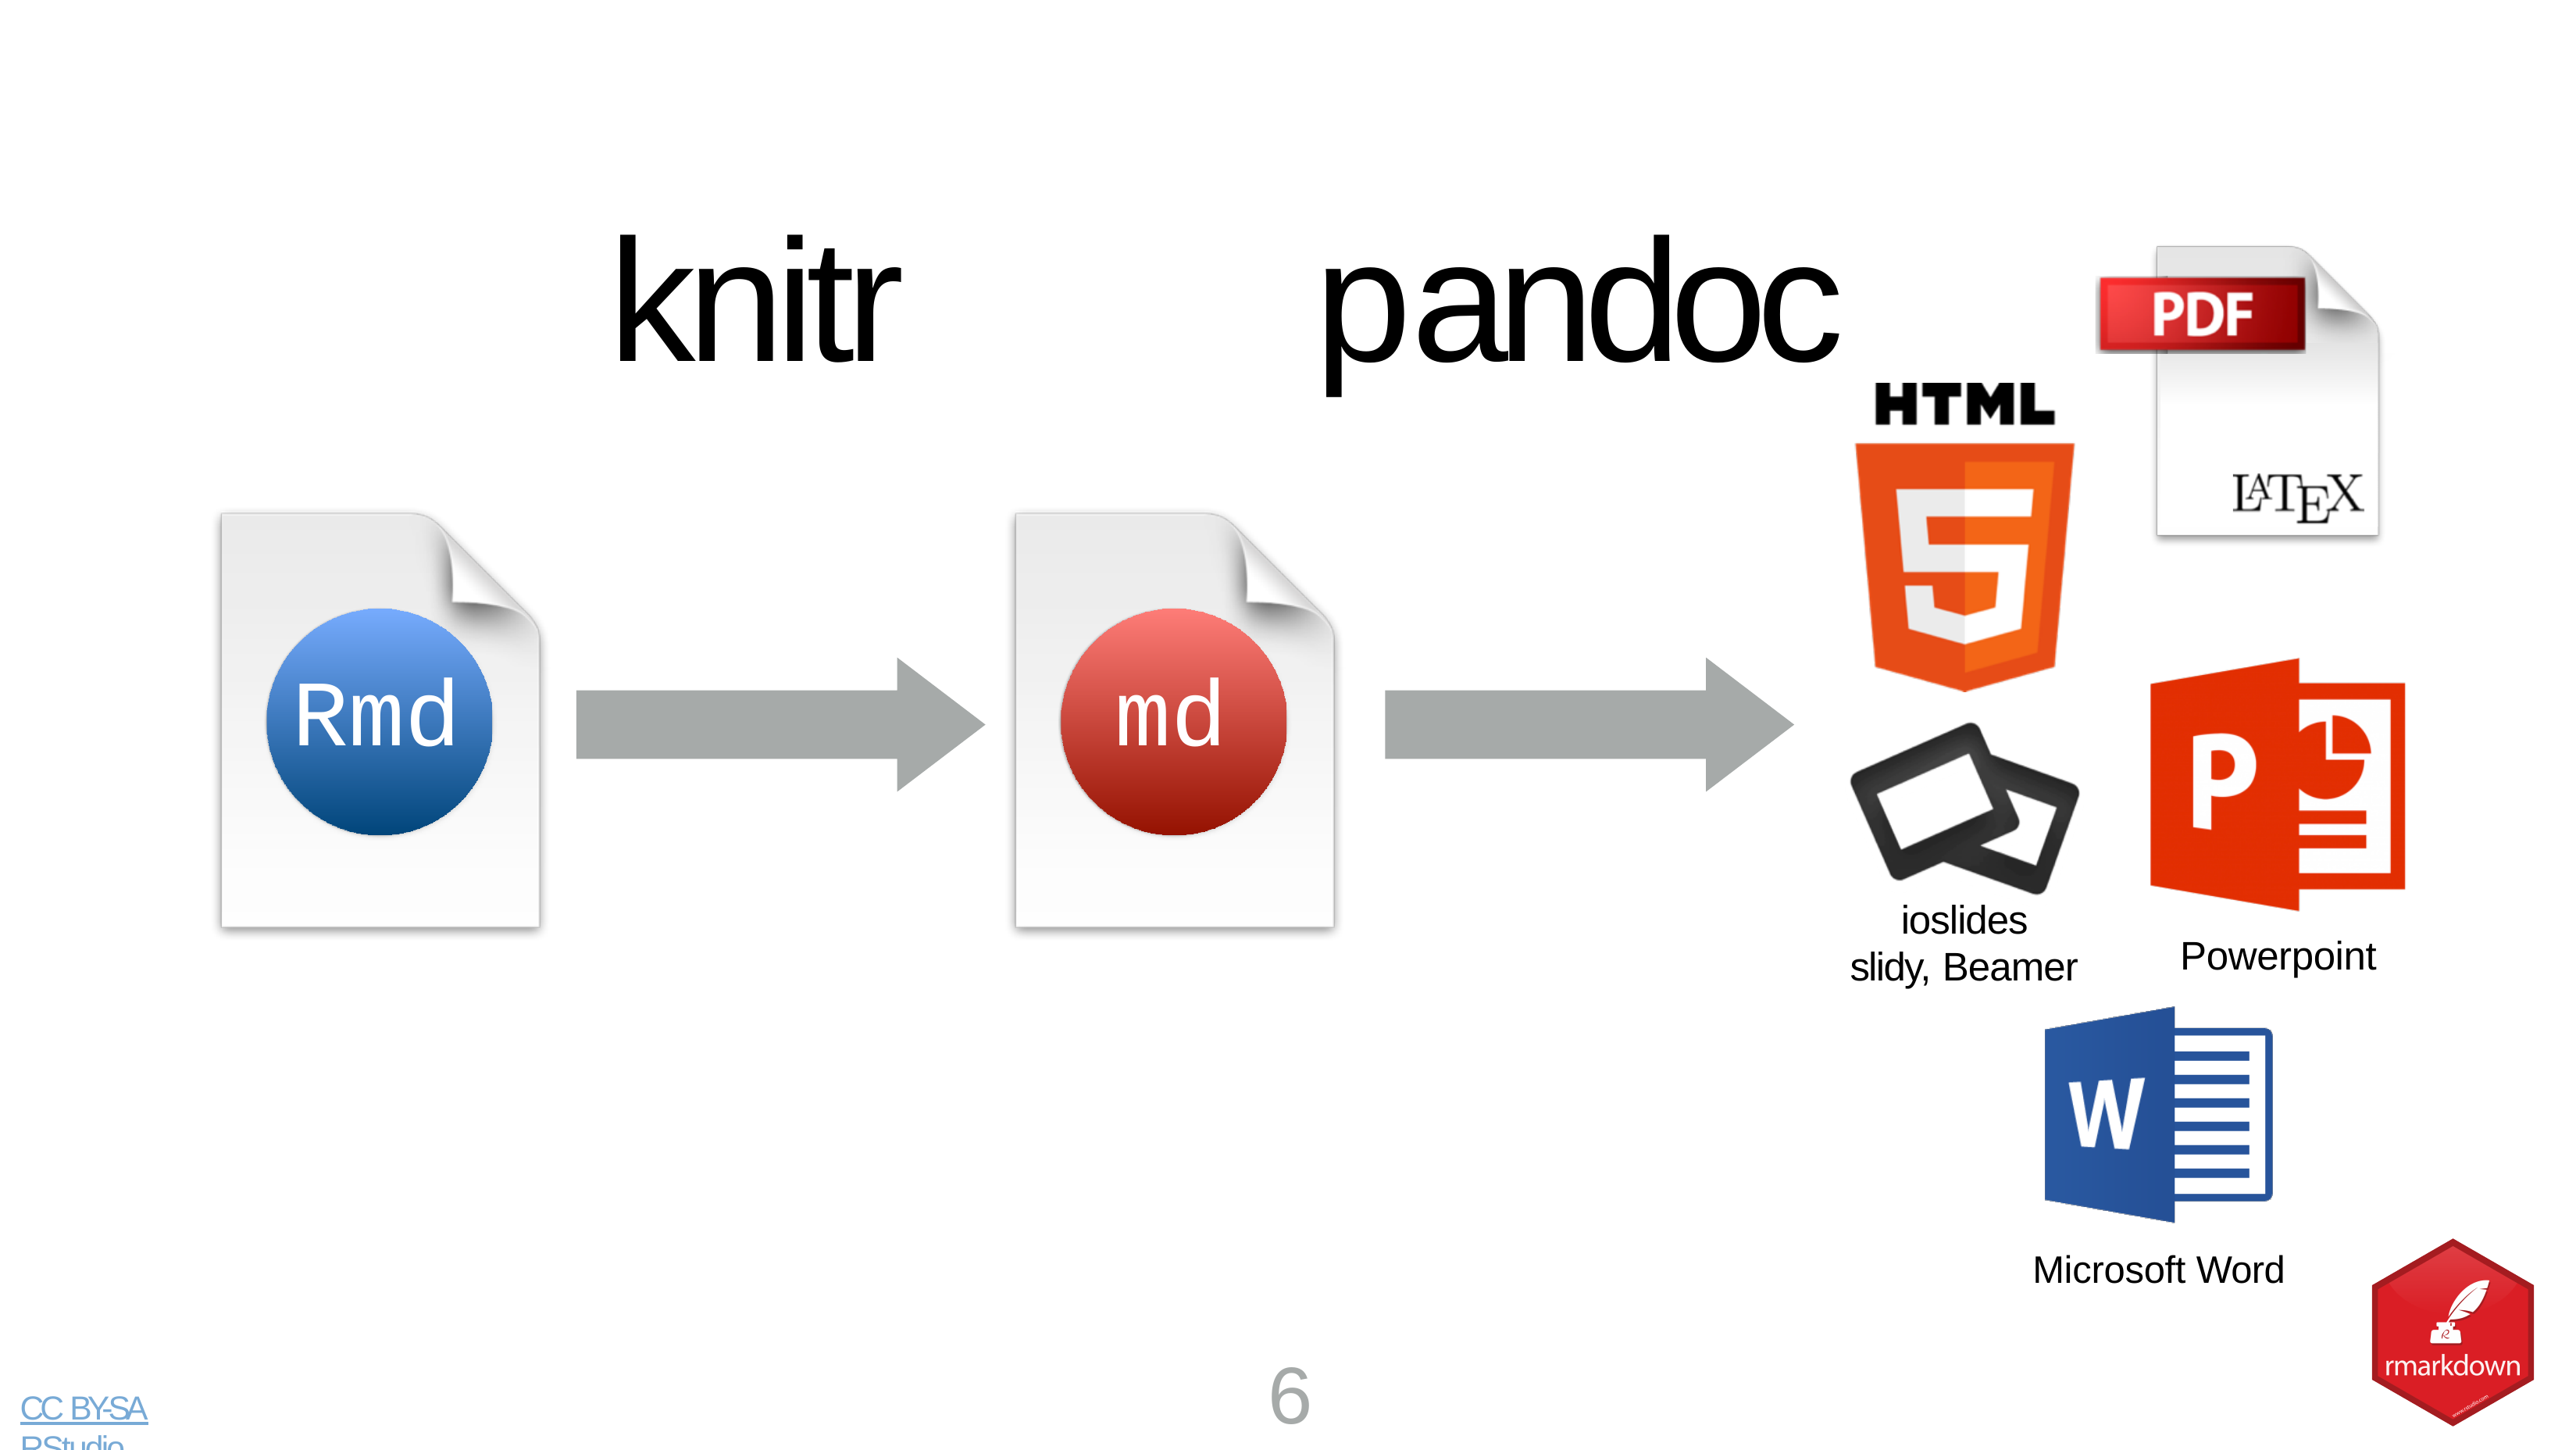

# knitr
pandoc

Rmd
md

ioslides  slidy, Beamer
Powerpoint

Microsoft Word
6
CC BY-SA RStudio